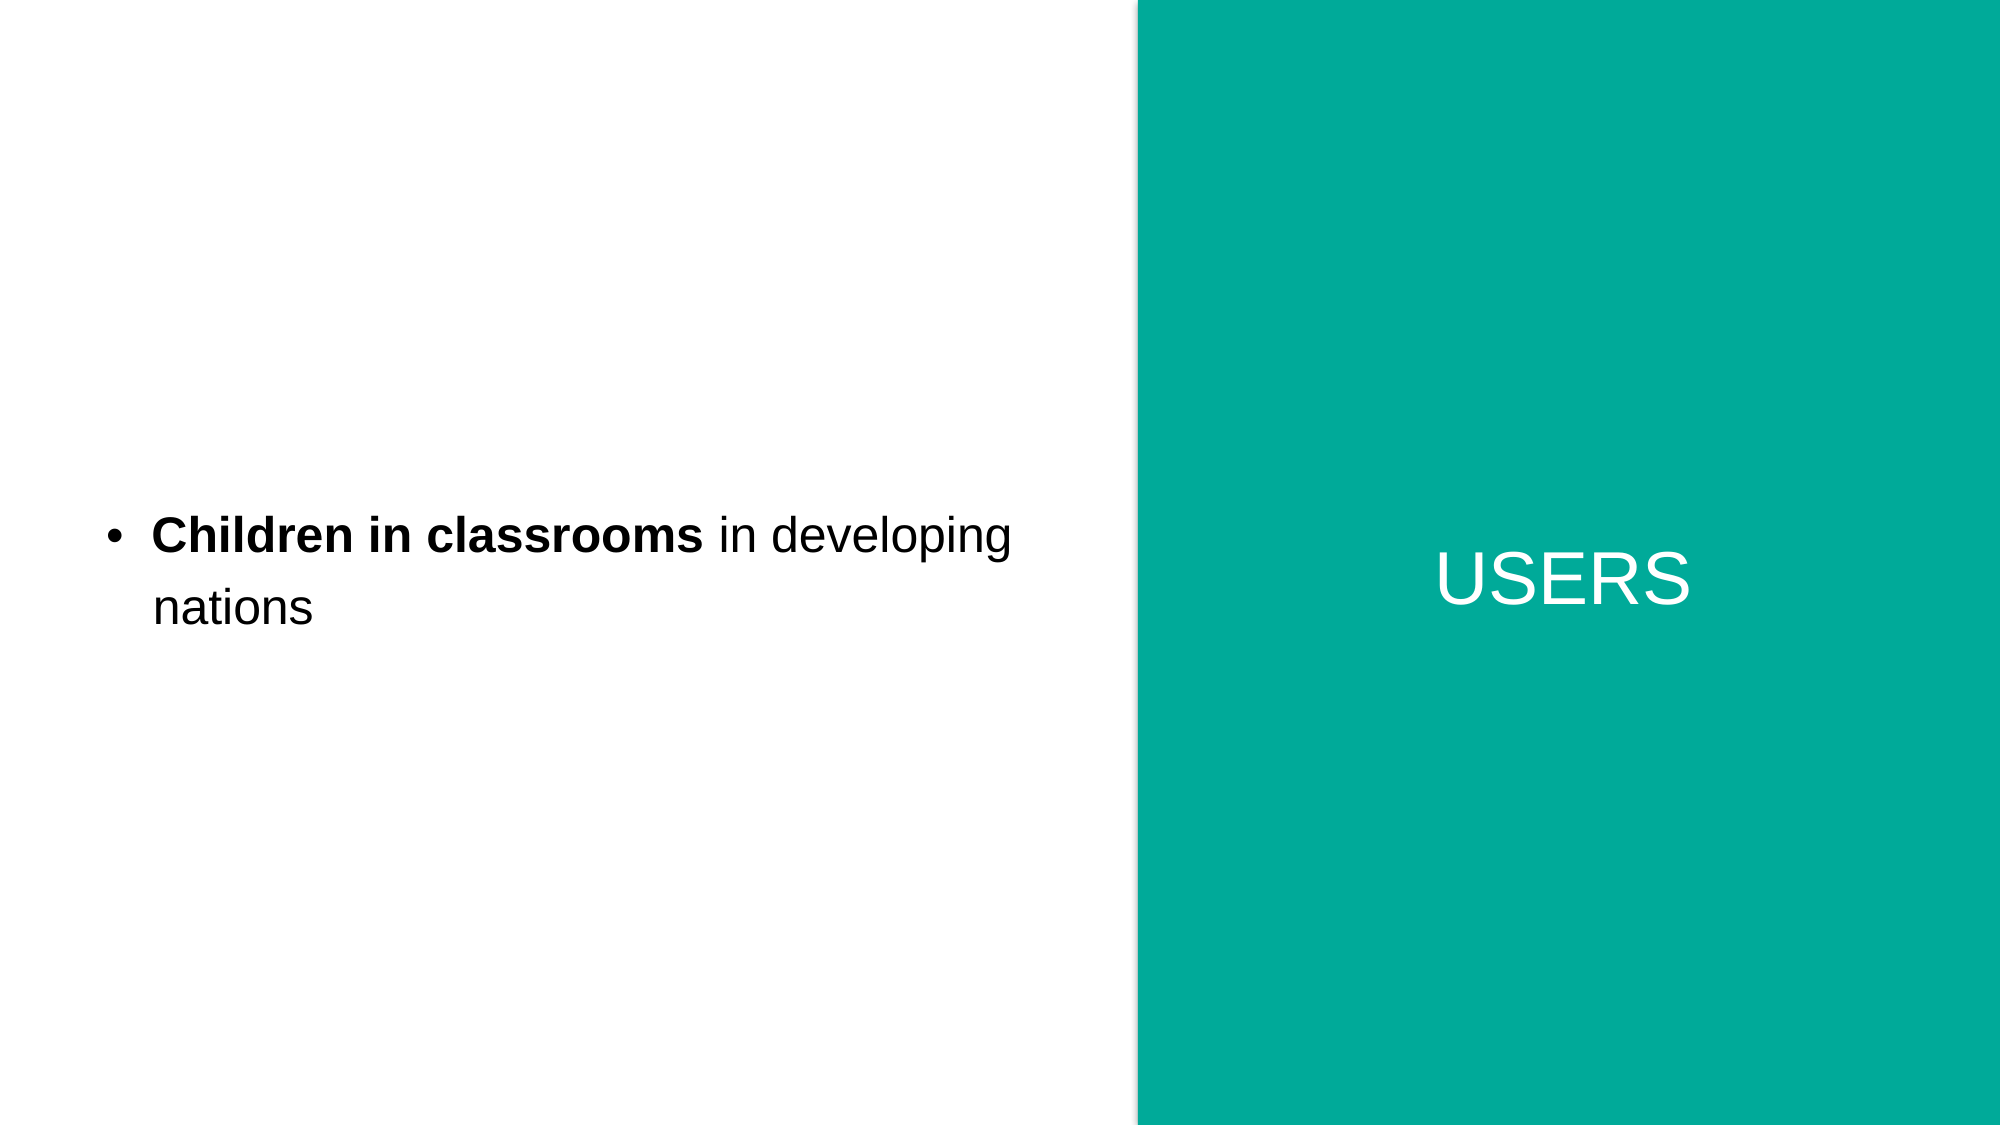

•  Children in classrooms in developing nations

USERS